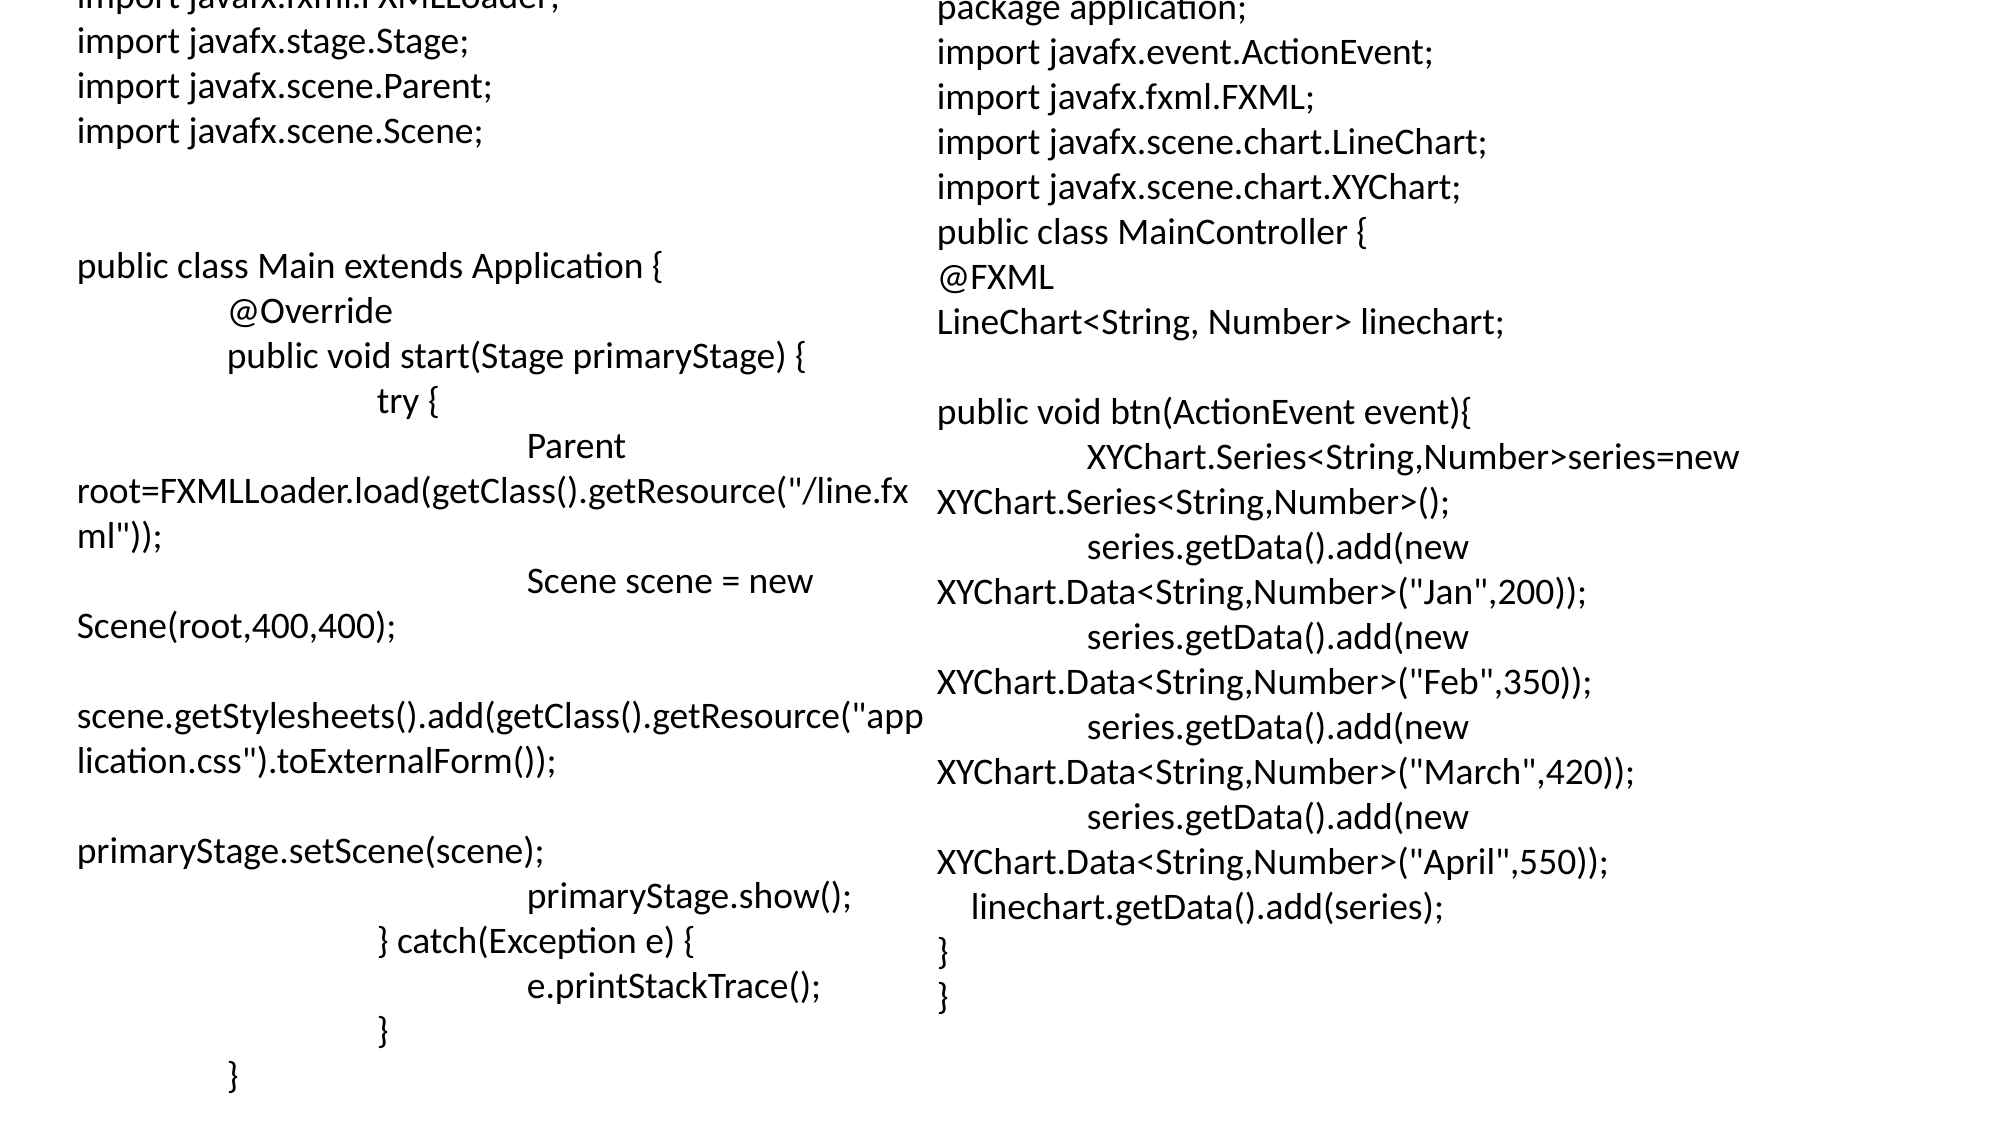

package application;
import javafx.application.Application;
import javafx.fxml.FXMLLoader;
import javafx.stage.Stage;
import javafx.scene.Parent;
import javafx.scene.Scene;

public class Main extends Application {
	@Override
	public void start(Stage primaryStage) {
		try {
			Parent root=FXMLLoader.load(getClass().getResource("/line.fxml"));
			Scene scene = new Scene(root,400,400);
			scene.getStylesheets().add(getClass().getResource("application.css").toExternalForm());
			primaryStage.setScene(scene);
			primaryStage.show();
		} catch(Exception e) {
			e.printStackTrace();
		}
	}

	public static void main(String[] args) {
		launch(args);
	}
}
package application;
import javafx.event.ActionEvent;
import javafx.fxml.FXML;
import javafx.scene.chart.LineChart;
import javafx.scene.chart.XYChart;
public class MainController {
@FXML
LineChart<String, Number> linechart;

public void btn(ActionEvent event){
	XYChart.Series<String,Number>series=new XYChart.Series<String,Number>();
	series.getData().add(new XYChart.Data<String,Number>("Jan",200));
	series.getData().add(new XYChart.Data<String,Number>("Feb",350));
	series.getData().add(new XYChart.Data<String,Number>("March",420));
	series.getData().add(new XYChart.Data<String,Number>("April",550));
    linechart.getData().add(series);
}
}